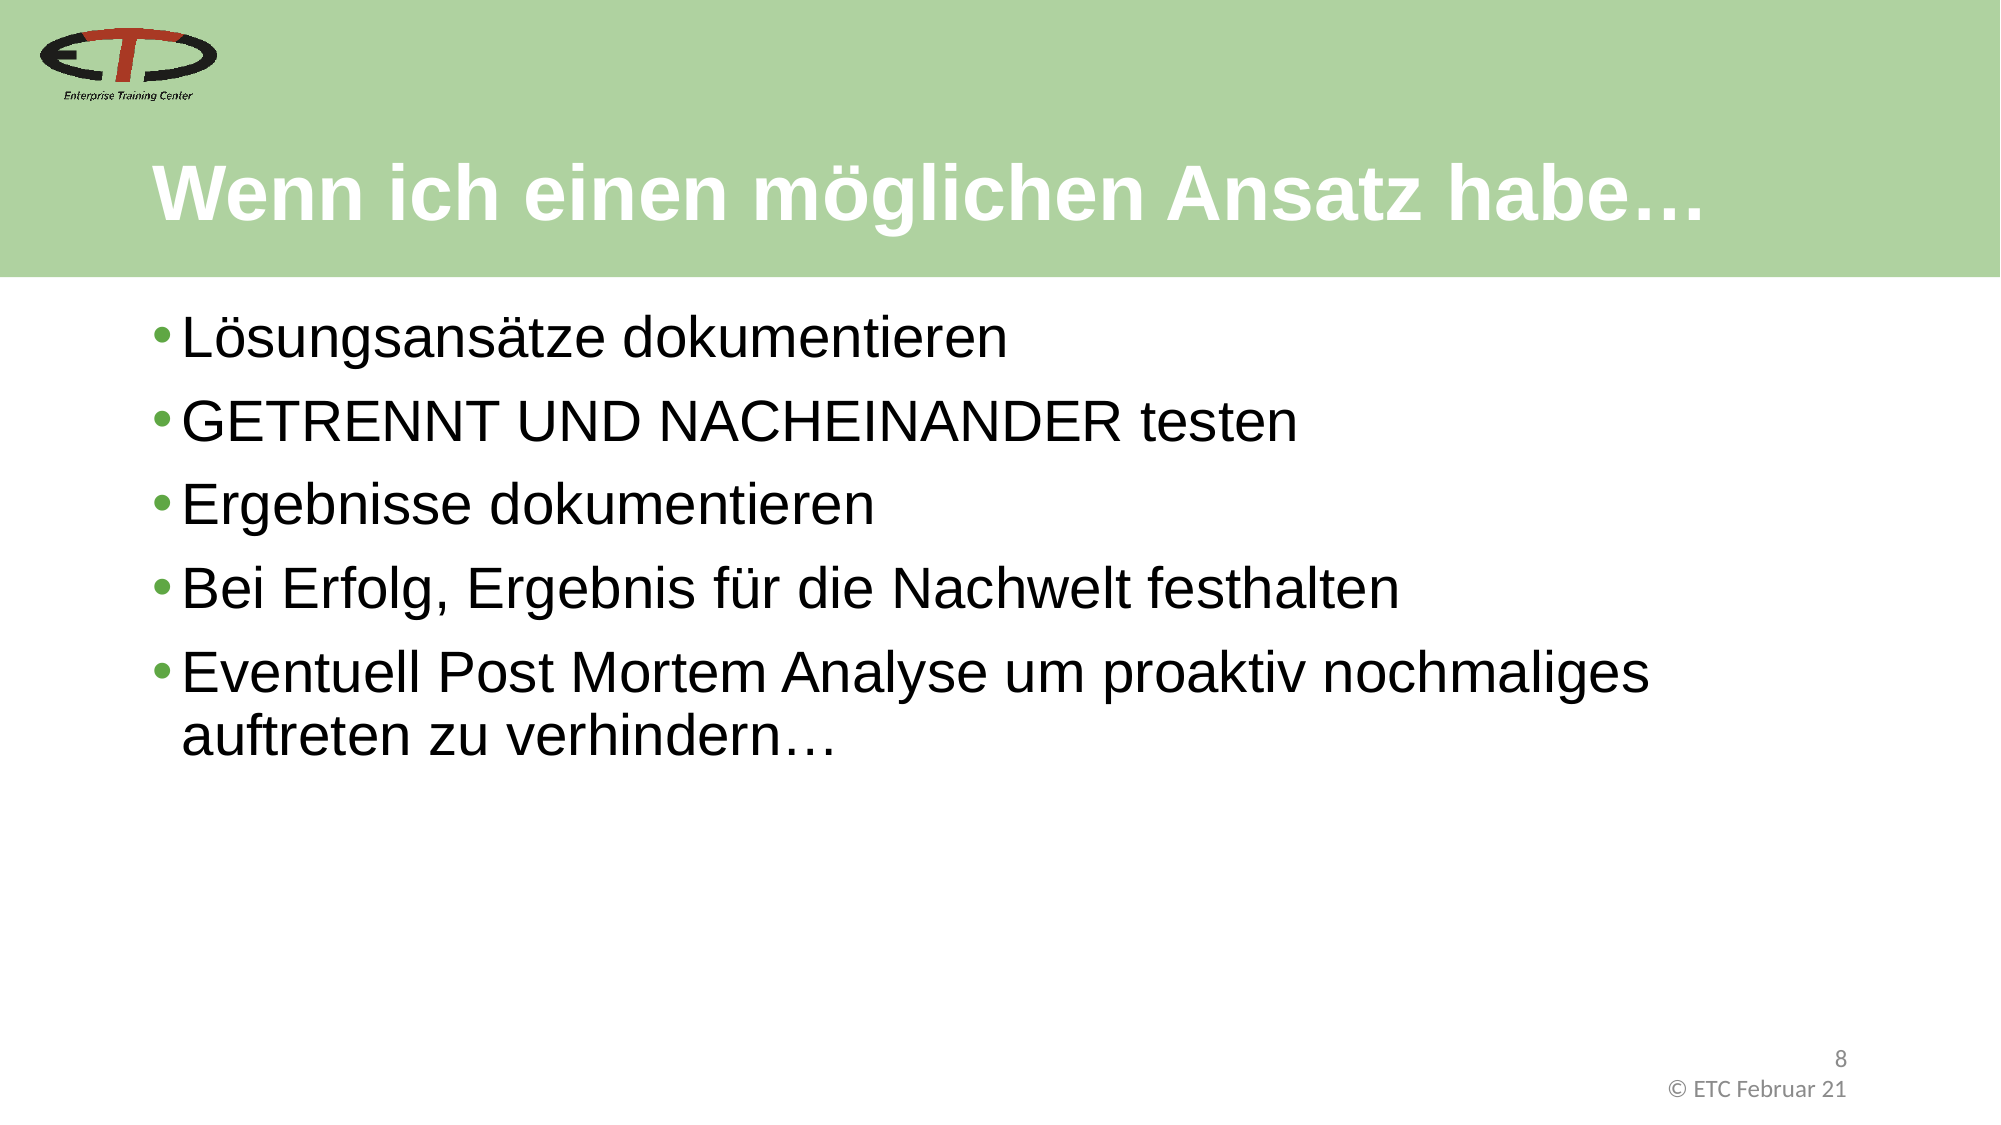

# Wenn ich einen möglichen Ansatz habe…
Lösungsansätze dokumentieren
GETRENNT UND NACHEINANDER testen
Ergebnisse dokumentieren
Bei Erfolg, Ergebnis für die Nachwelt festhalten
Eventuell Post Mortem Analyse um proaktiv nochmaliges auftreten zu verhindern…
8
 © ETC Februar 21